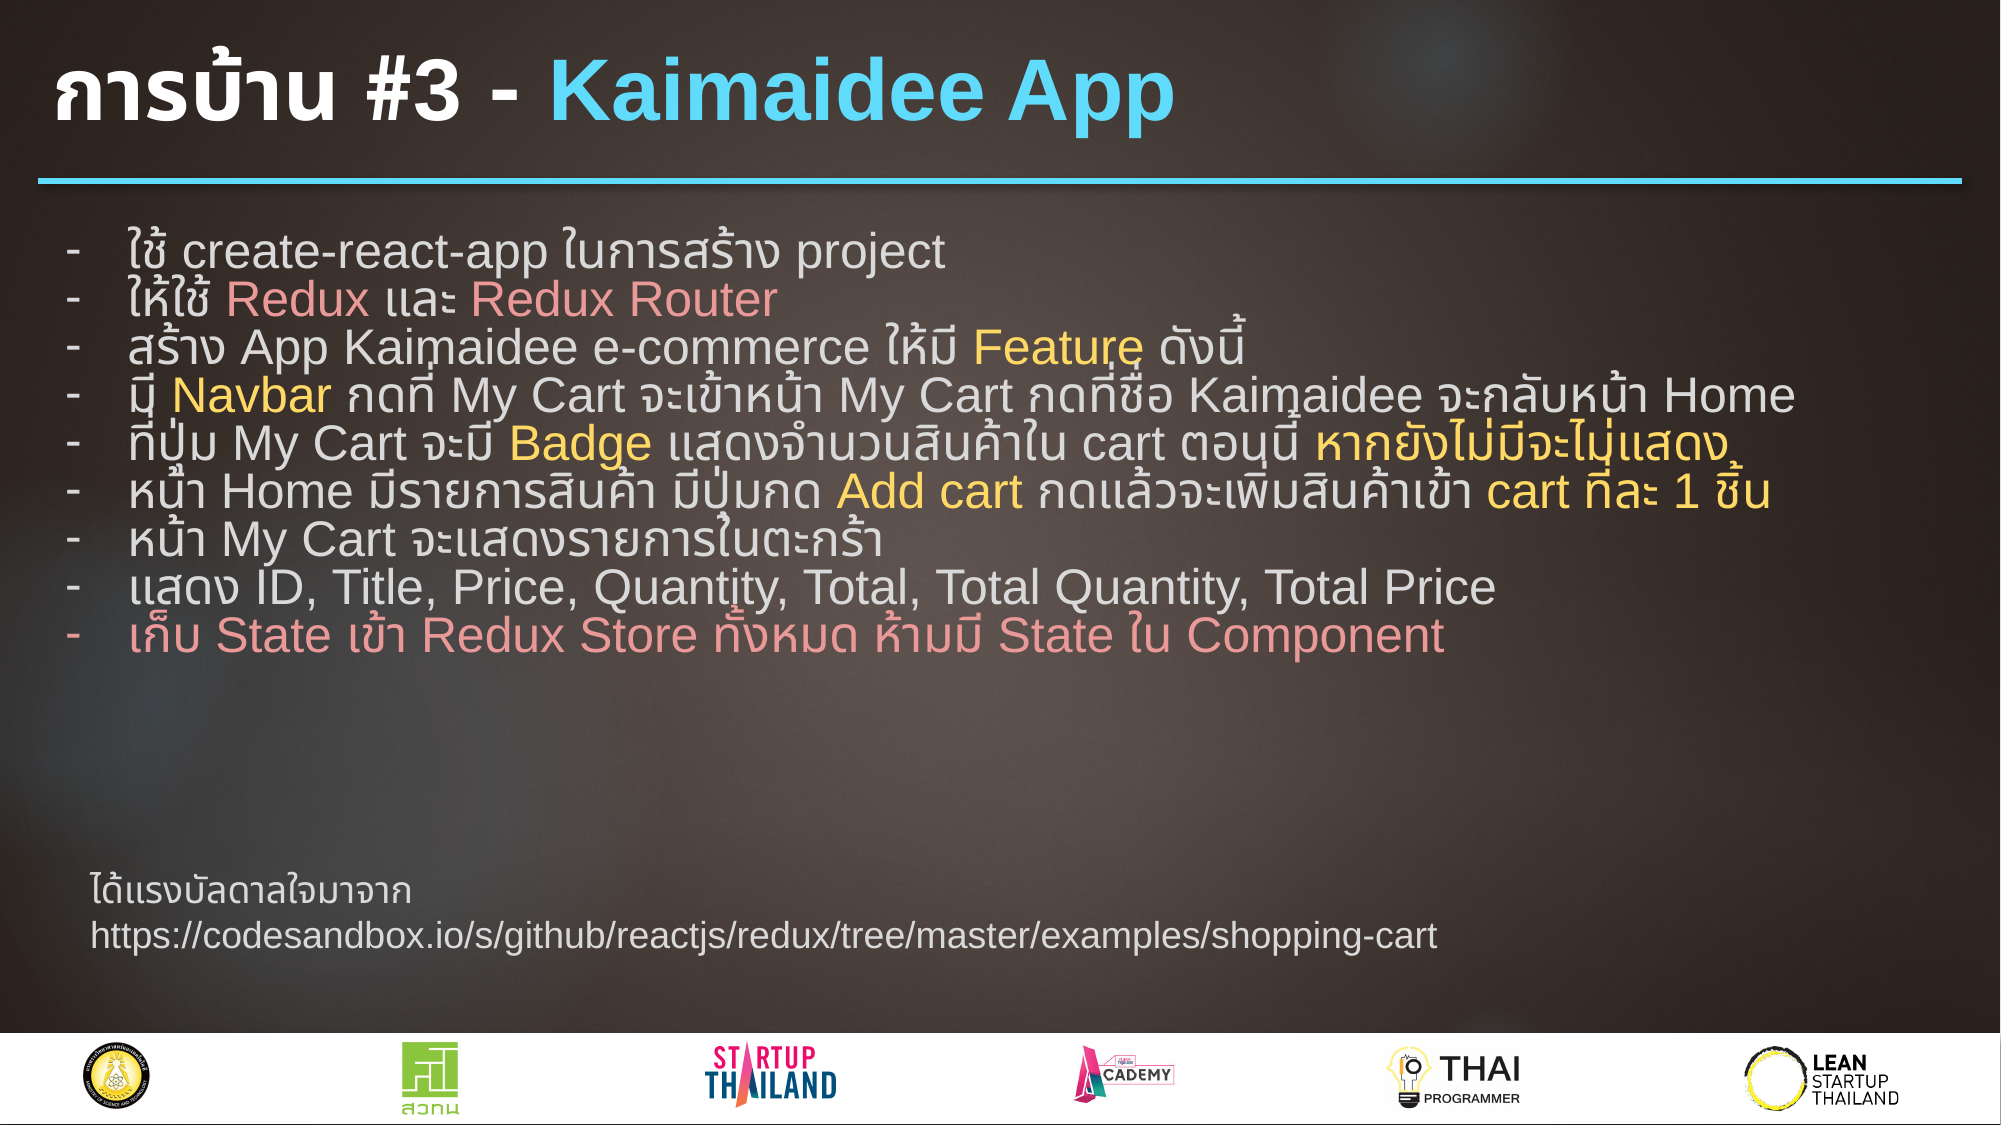

# การบ้าน #3 - Kaimaidee App
ใช้ create-react-app ในการสร้าง project
ให้ใช้ Redux และ Redux Router
สร้าง App Kaimaidee e-commerce ให้มี Feature ดังนี้
มี Navbar กดที่ My Cart จะเข้าหน้า My Cart กดที่ชื่อ Kaimaidee จะกลับหน้า Home
ที่ปุ่ม My Cart จะมี Badge แสดงจำนวนสินค้าใน cart ตอนนี้ หากยังไม่มีจะไม่แสดง
หน้า Home มีรายการสินค้า มีปุ่มกด Add cart กดแล้วจะเพิ่มสินค้าเข้า cart ที่ละ 1 ชิ้น
หน้า My Cart จะแสดงรายการในตะกร้า
แสดง ID, Title, Price, Quantity, Total, Total Quantity, Total Price
เก็บ State เข้า Redux Store ทั้งหมด ห้ามมี State ใน Component
ได้แรงบัลดาลใจมาจาก https://codesandbox.io/s/github/reactjs/redux/tree/master/examples/shopping-cart